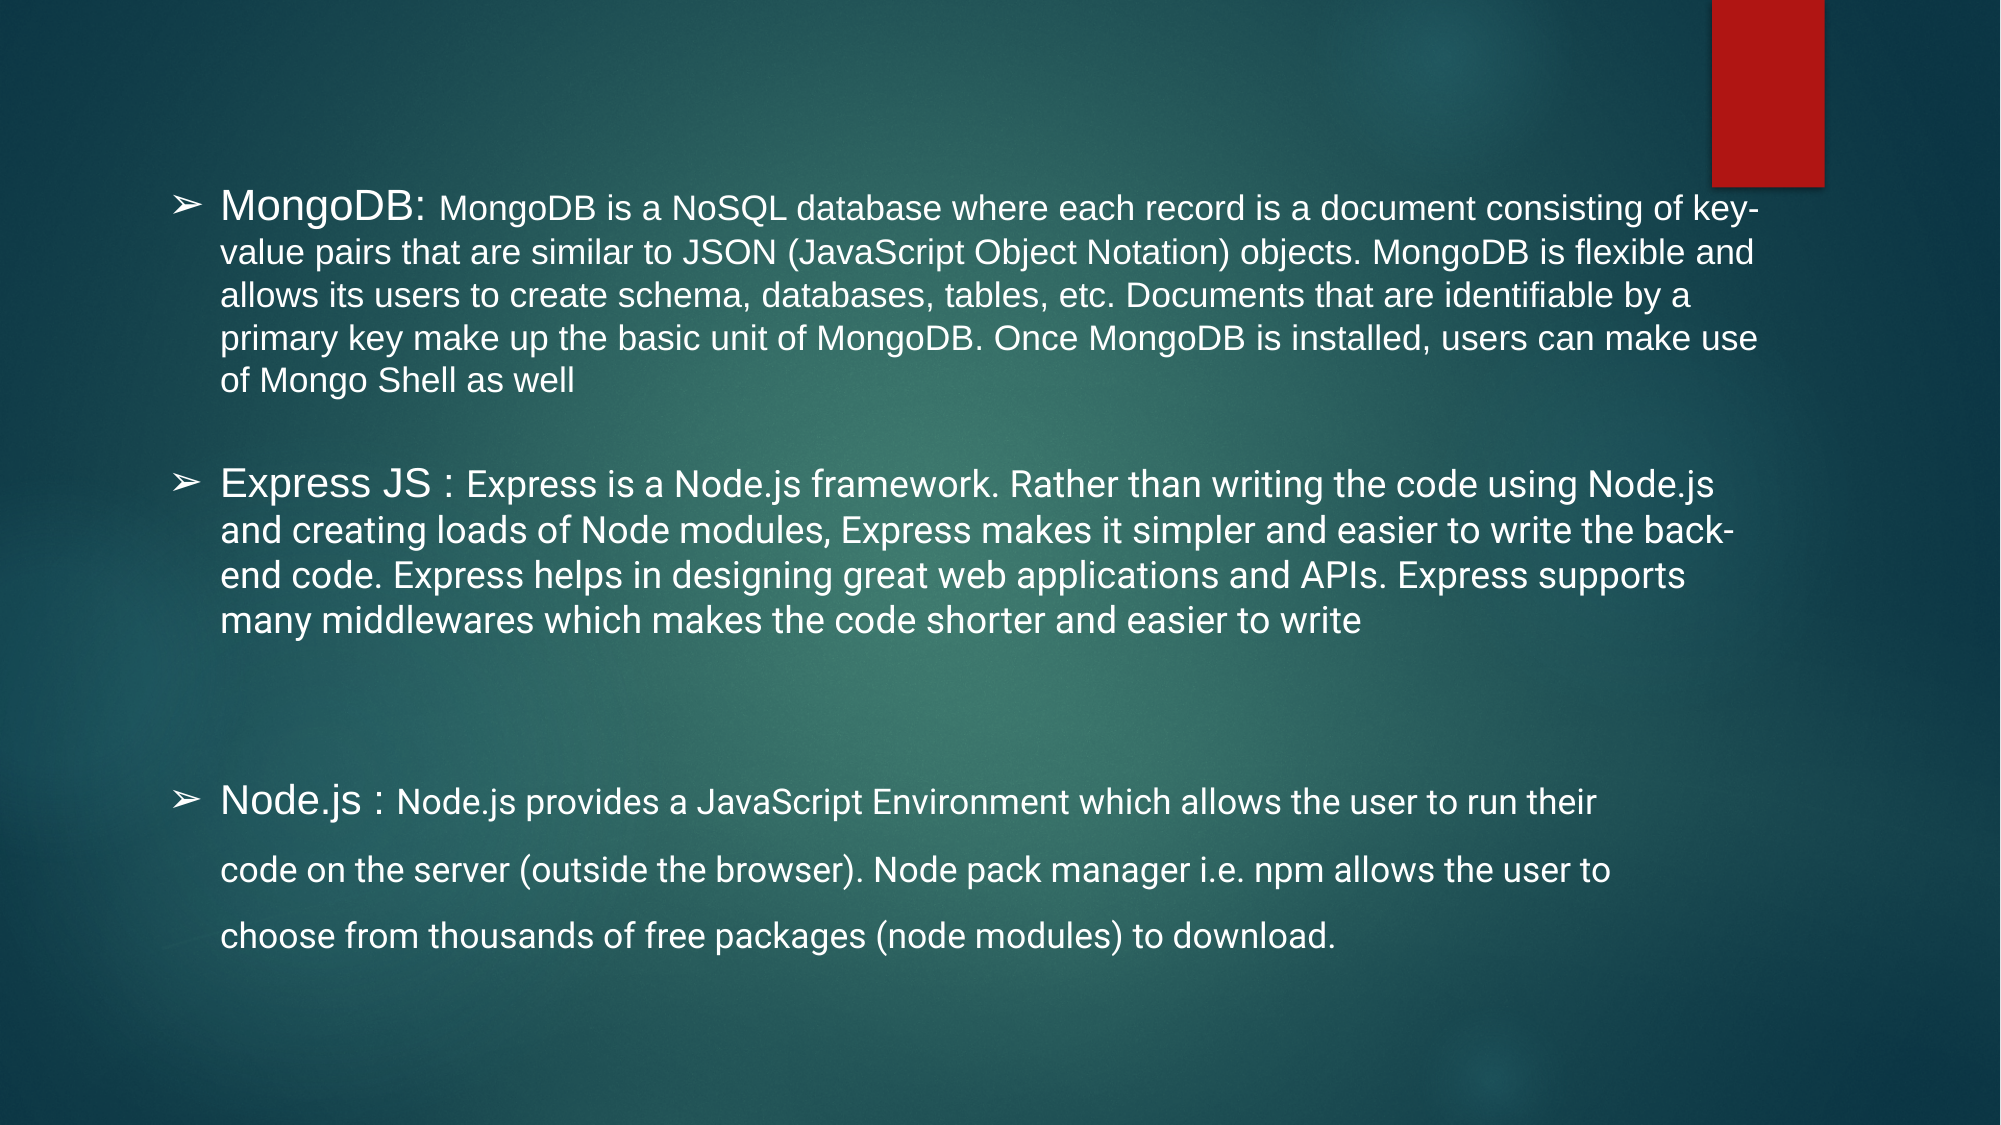

MongoDB: MongoDB is a NoSQL database where each record is a document consisting of key-value pairs that are similar to JSON (JavaScript Object Notation) objects. MongoDB is flexible and allows its users to create schema, databases, tables, etc. Documents that are identifiable by a primary key make up the basic unit of MongoDB. Once MongoDB is installed, users can make use of Mongo Shell as well
Express JS : Express is a Node.js framework. Rather than writing the code using Node.js and creating loads of Node modules, Express makes it simpler and easier to write the back-end code. Express helps in designing great web applications and APIs. Express supports many middlewares which makes the code shorter and easier to write

Node.js : Node.js provides a JavaScript Environment which allows the user to run their code on the server (outside the browser). Node pack manager i.e. npm allows the user to choose from thousands of free packages (node modules) to download.